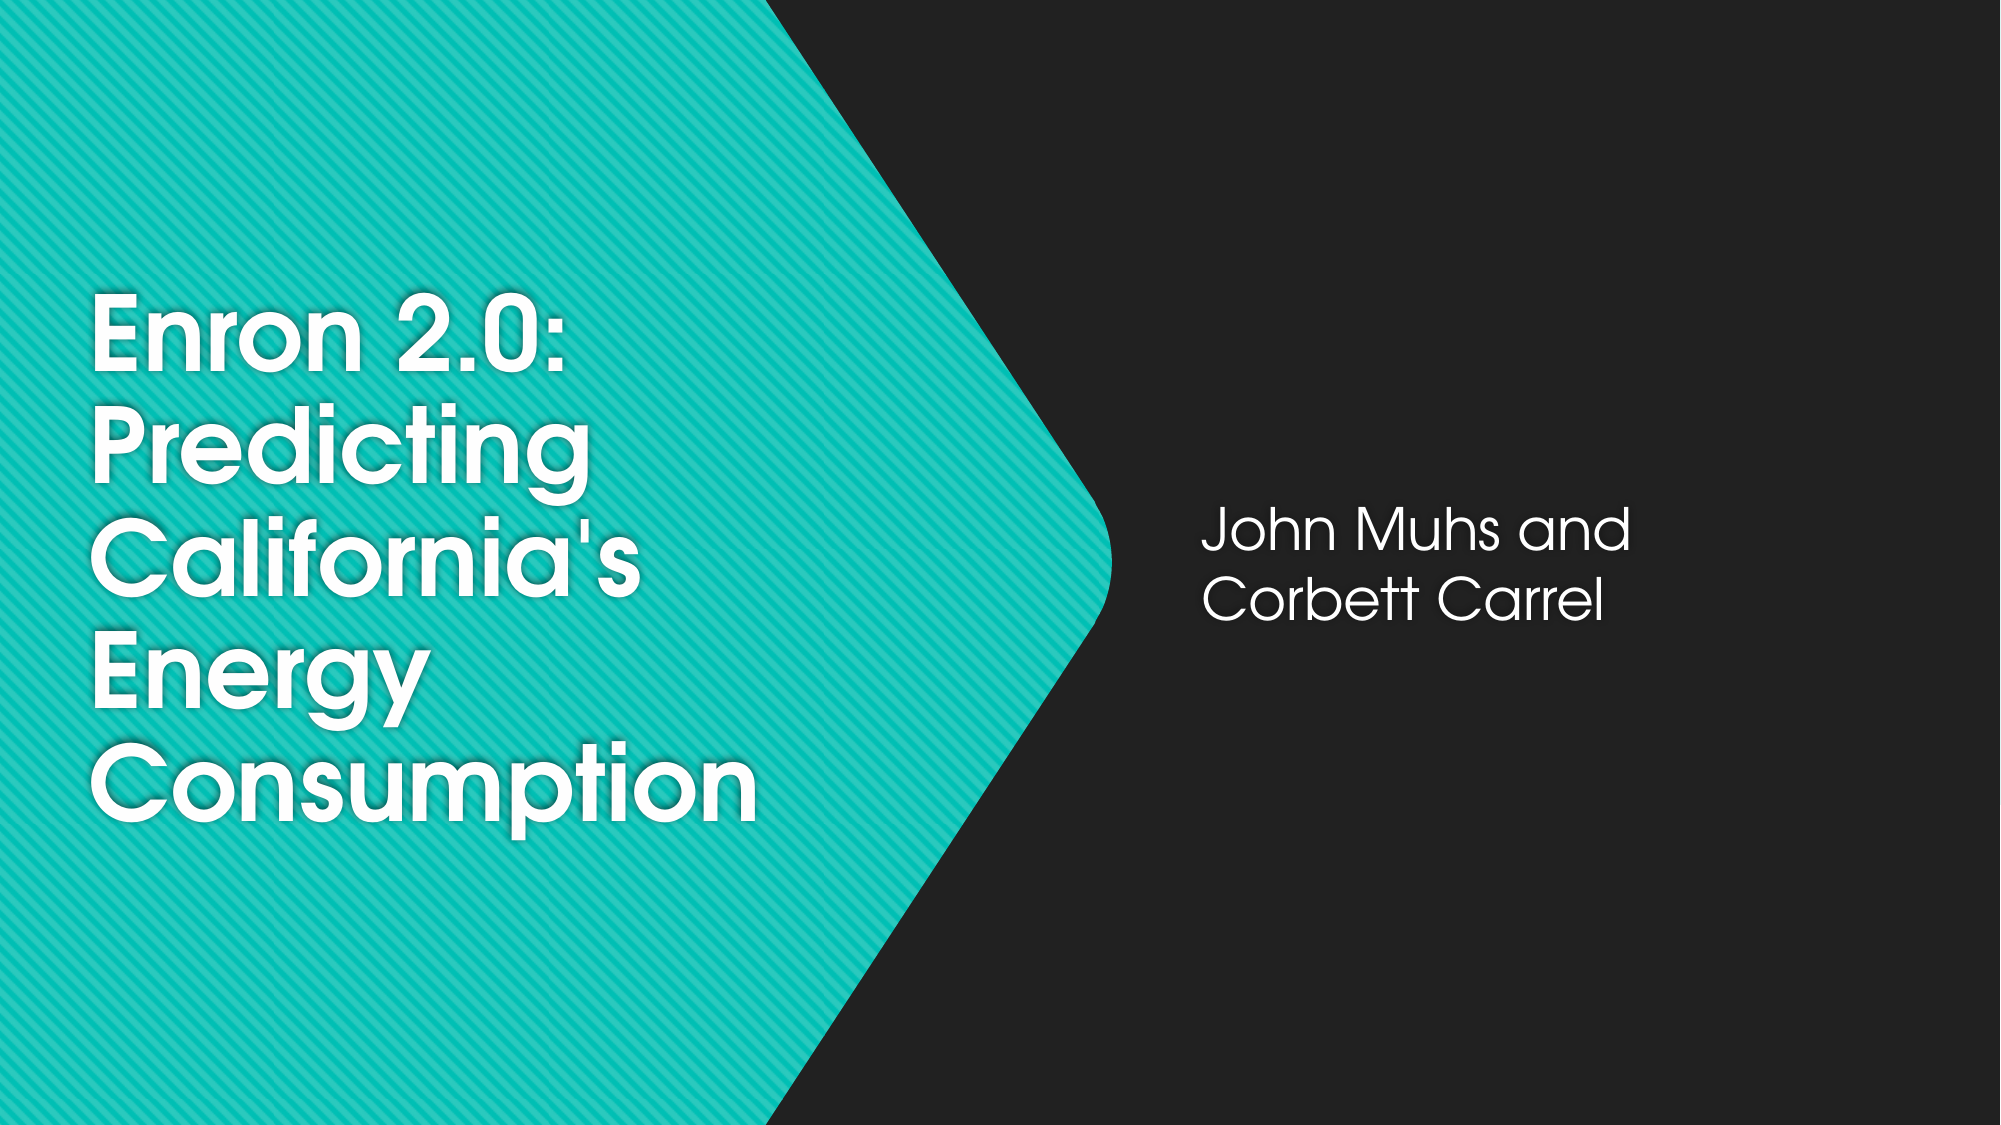

# Enron 2.0: Predicting California's Energy Consumption
John Muhs and Corbett Carrel